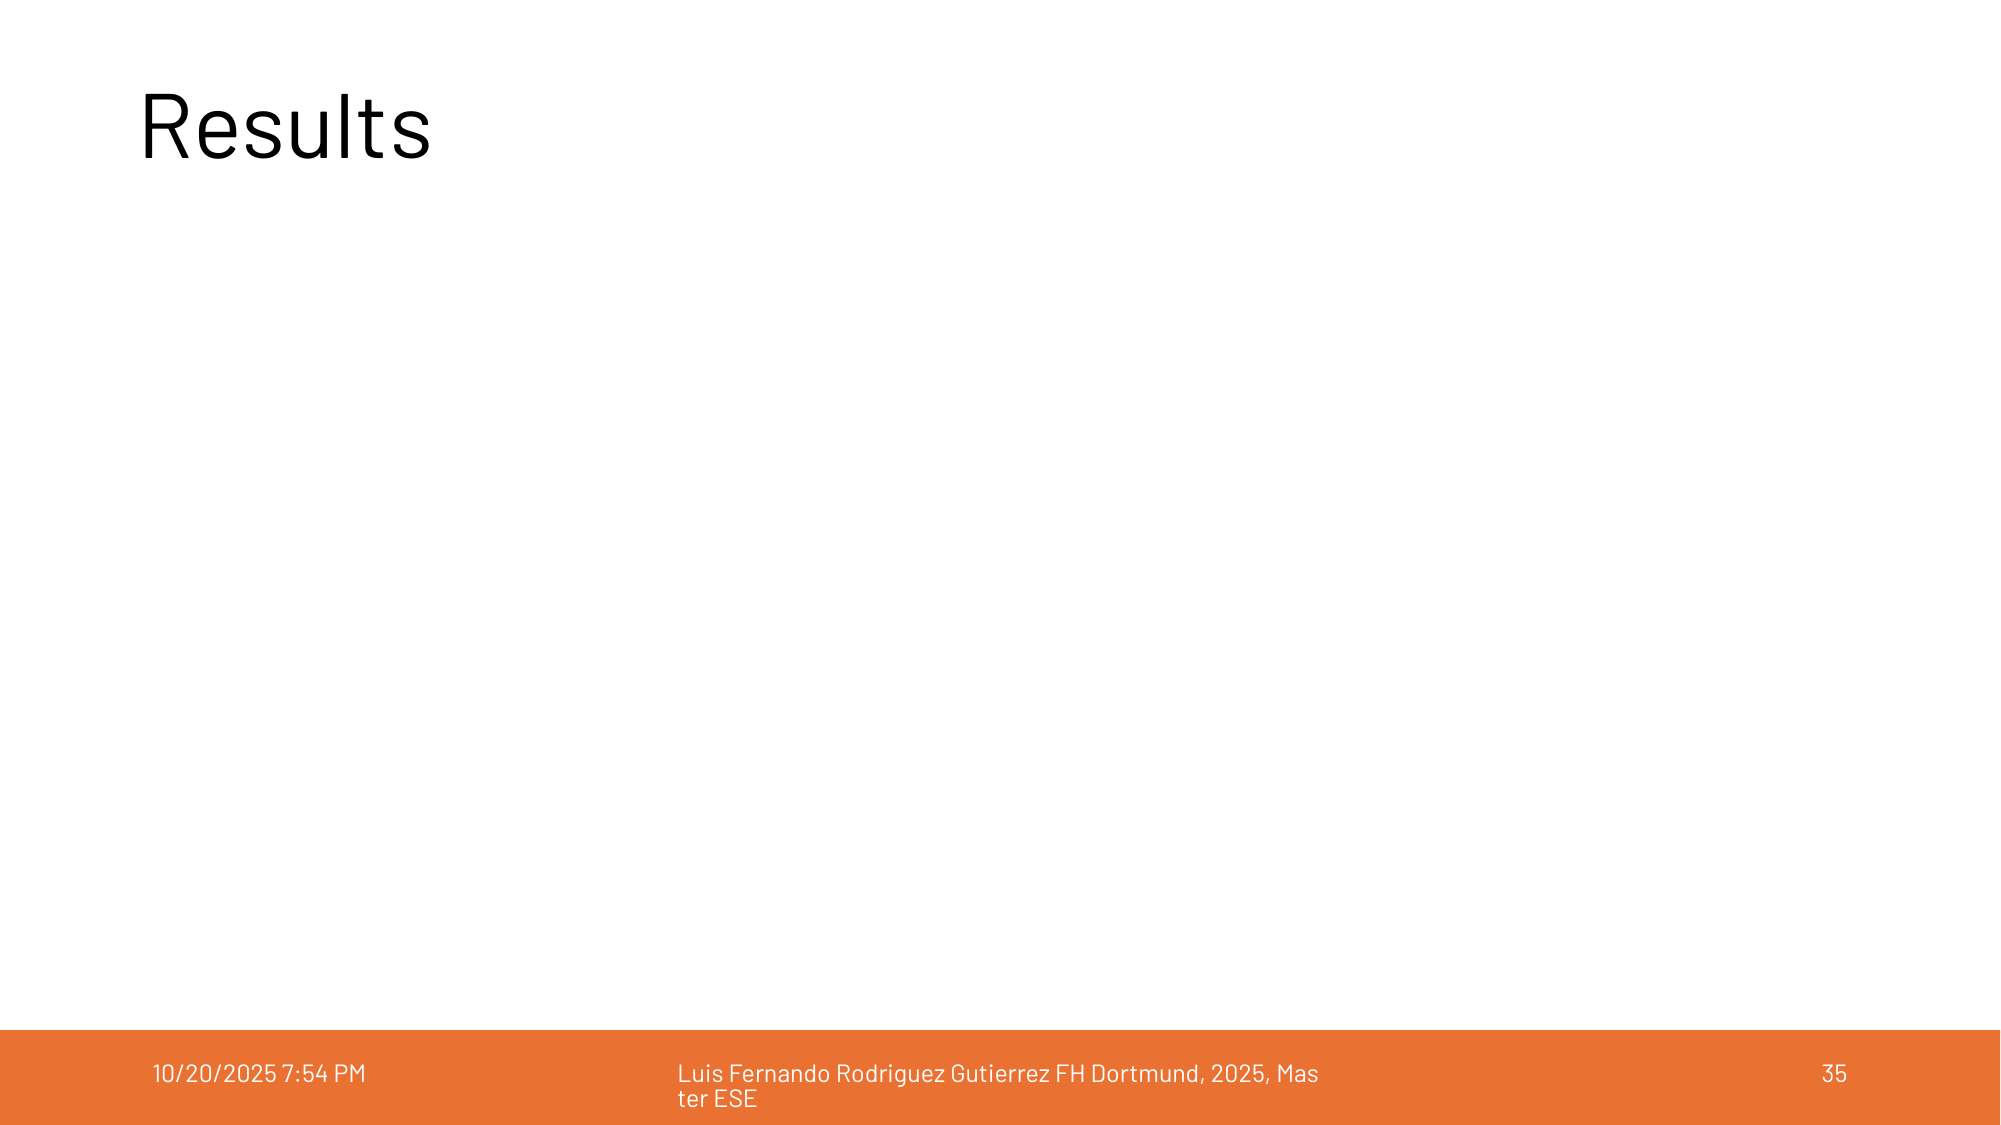

# Results
10/20/2025 7:54 PM
Luis Fernando Rodriguez Gutierrez FH Dortmund, 2025, Master ESE
35